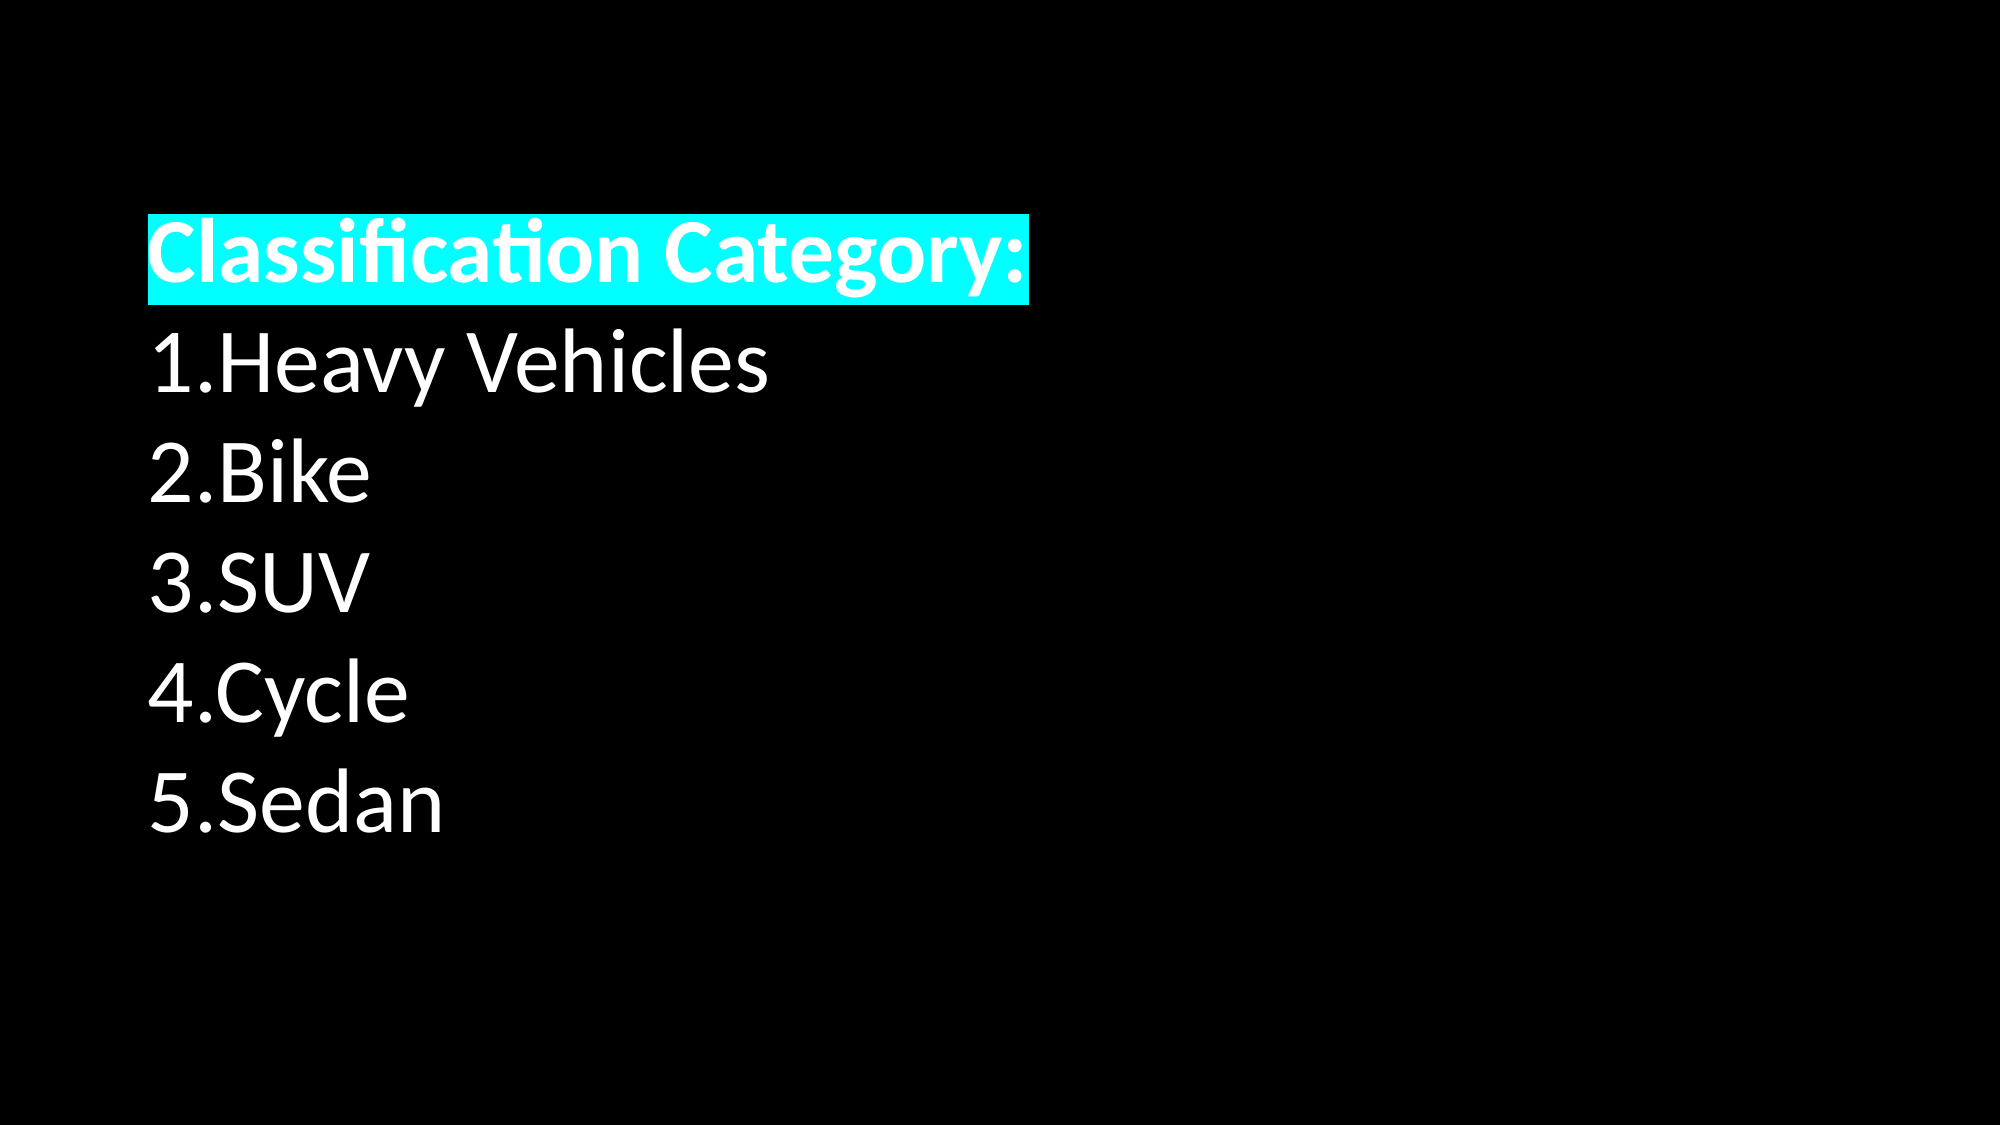

Classification Category:
1.Heavy Vehicles
2.Bike
3.SUV
4.Cycle
5.Sedan